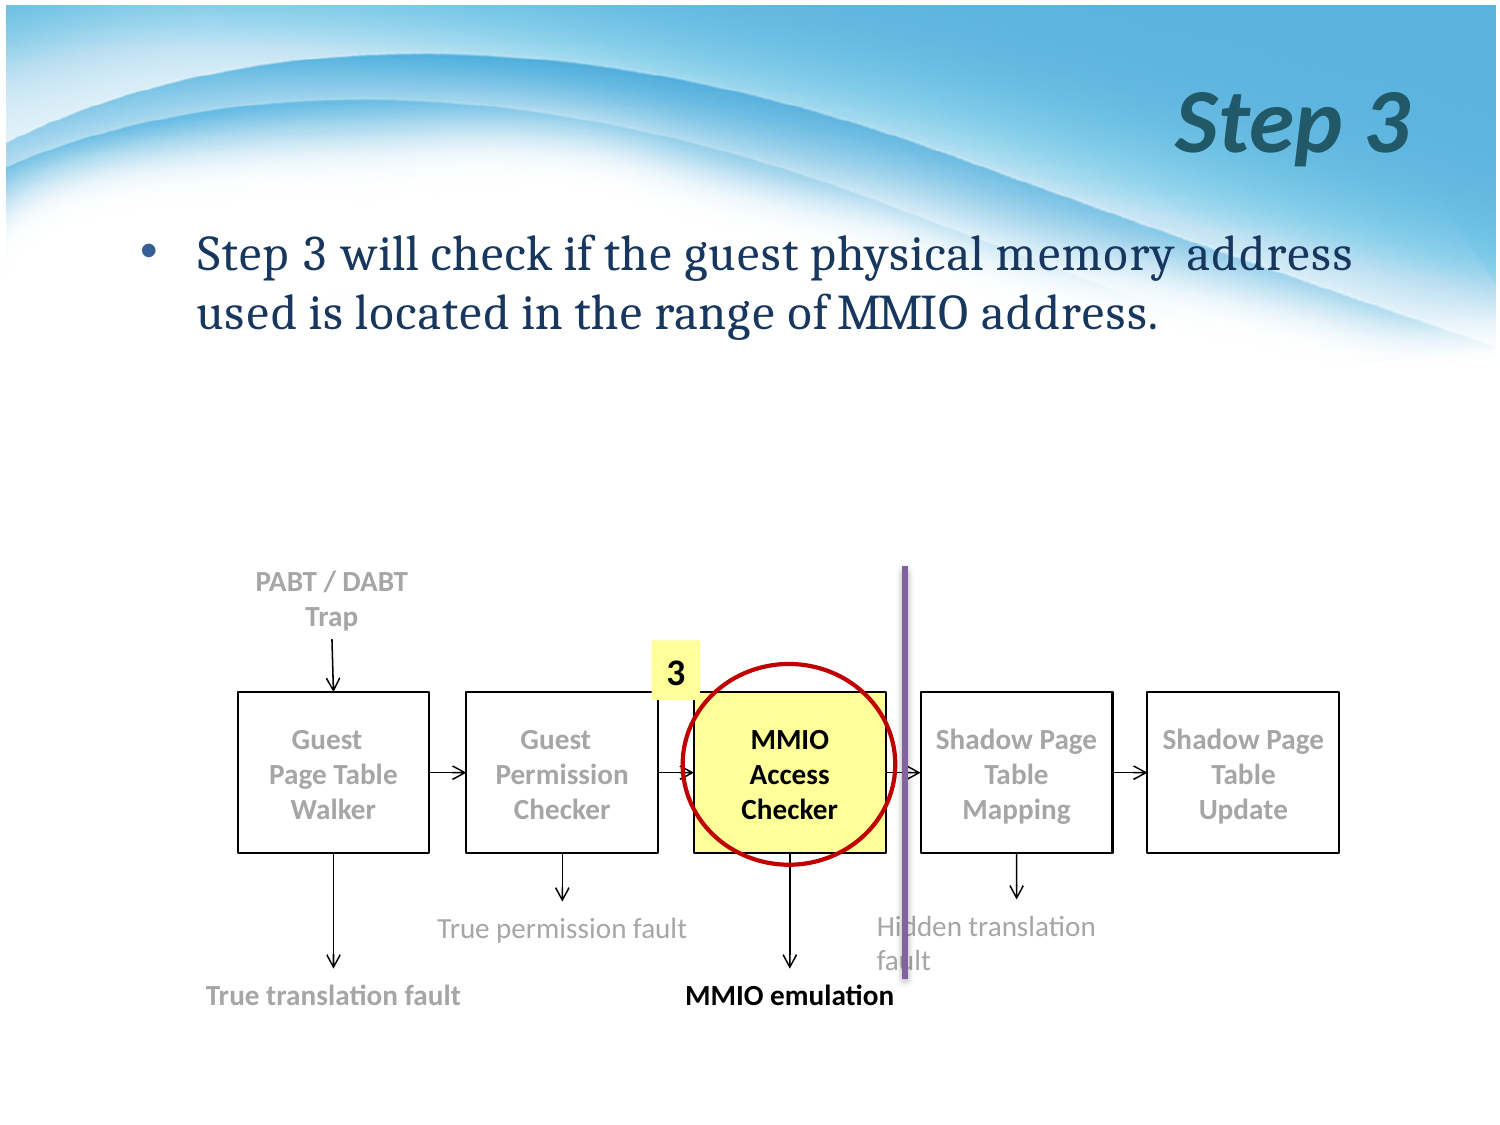

# Step 3
Step 3 will check if the guest physical memory address used is located in the range of MMIO address.
PABT / DABT
Trap
Guest
Page Table
Walker
Guest
Permission
Checker
MMIO
Access
Checker
Shadow Page Table
Mapping
Shadow Page Table
Update
Hidden translation fault
True permission fault
True translation fault
MMIO emulation
3